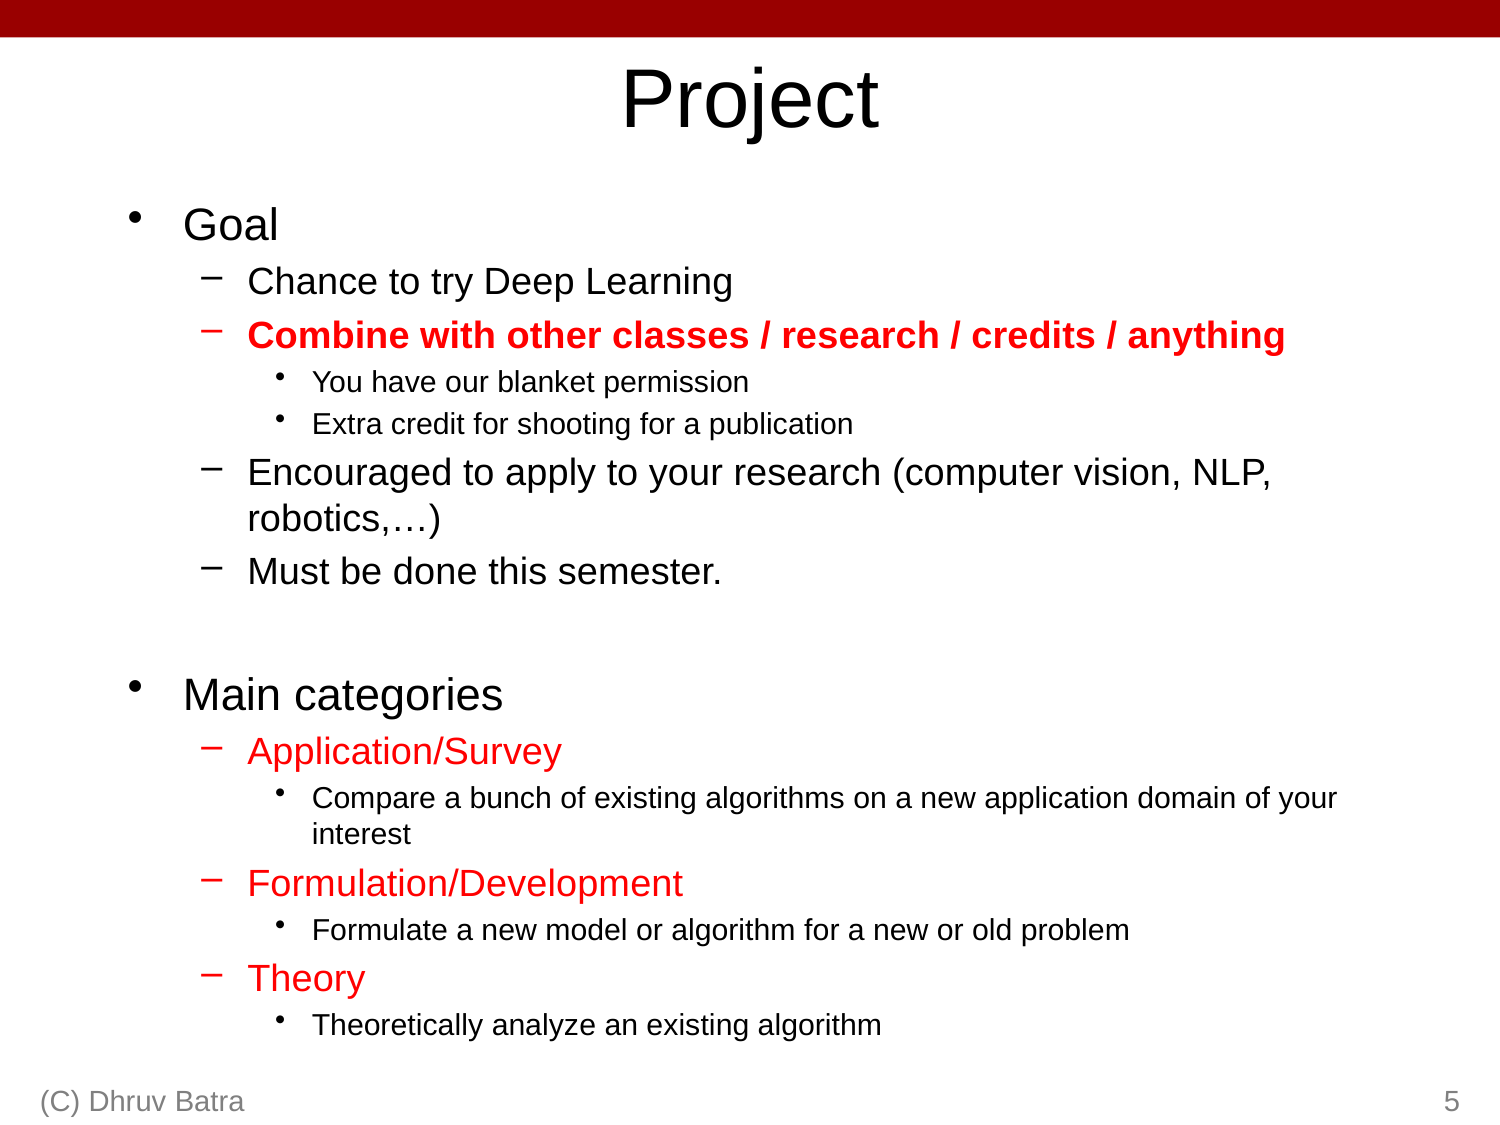

# Project
Goal
Chance to try Deep Learning
Combine with other classes / research / credits / anything
You have our blanket permission
Extra credit for shooting for a publication
Encouraged to apply to your research (computer vision, NLP, robotics,…)
Must be done this semester.

Main categories
Application/Survey
Compare a bunch of existing algorithms on a new application domain of your interest
Formulation/Development
Formulate a new model or algorithm for a new or old problem
Theory
Theoretically analyze an existing algorithm

(C) Dhruv Batra
5